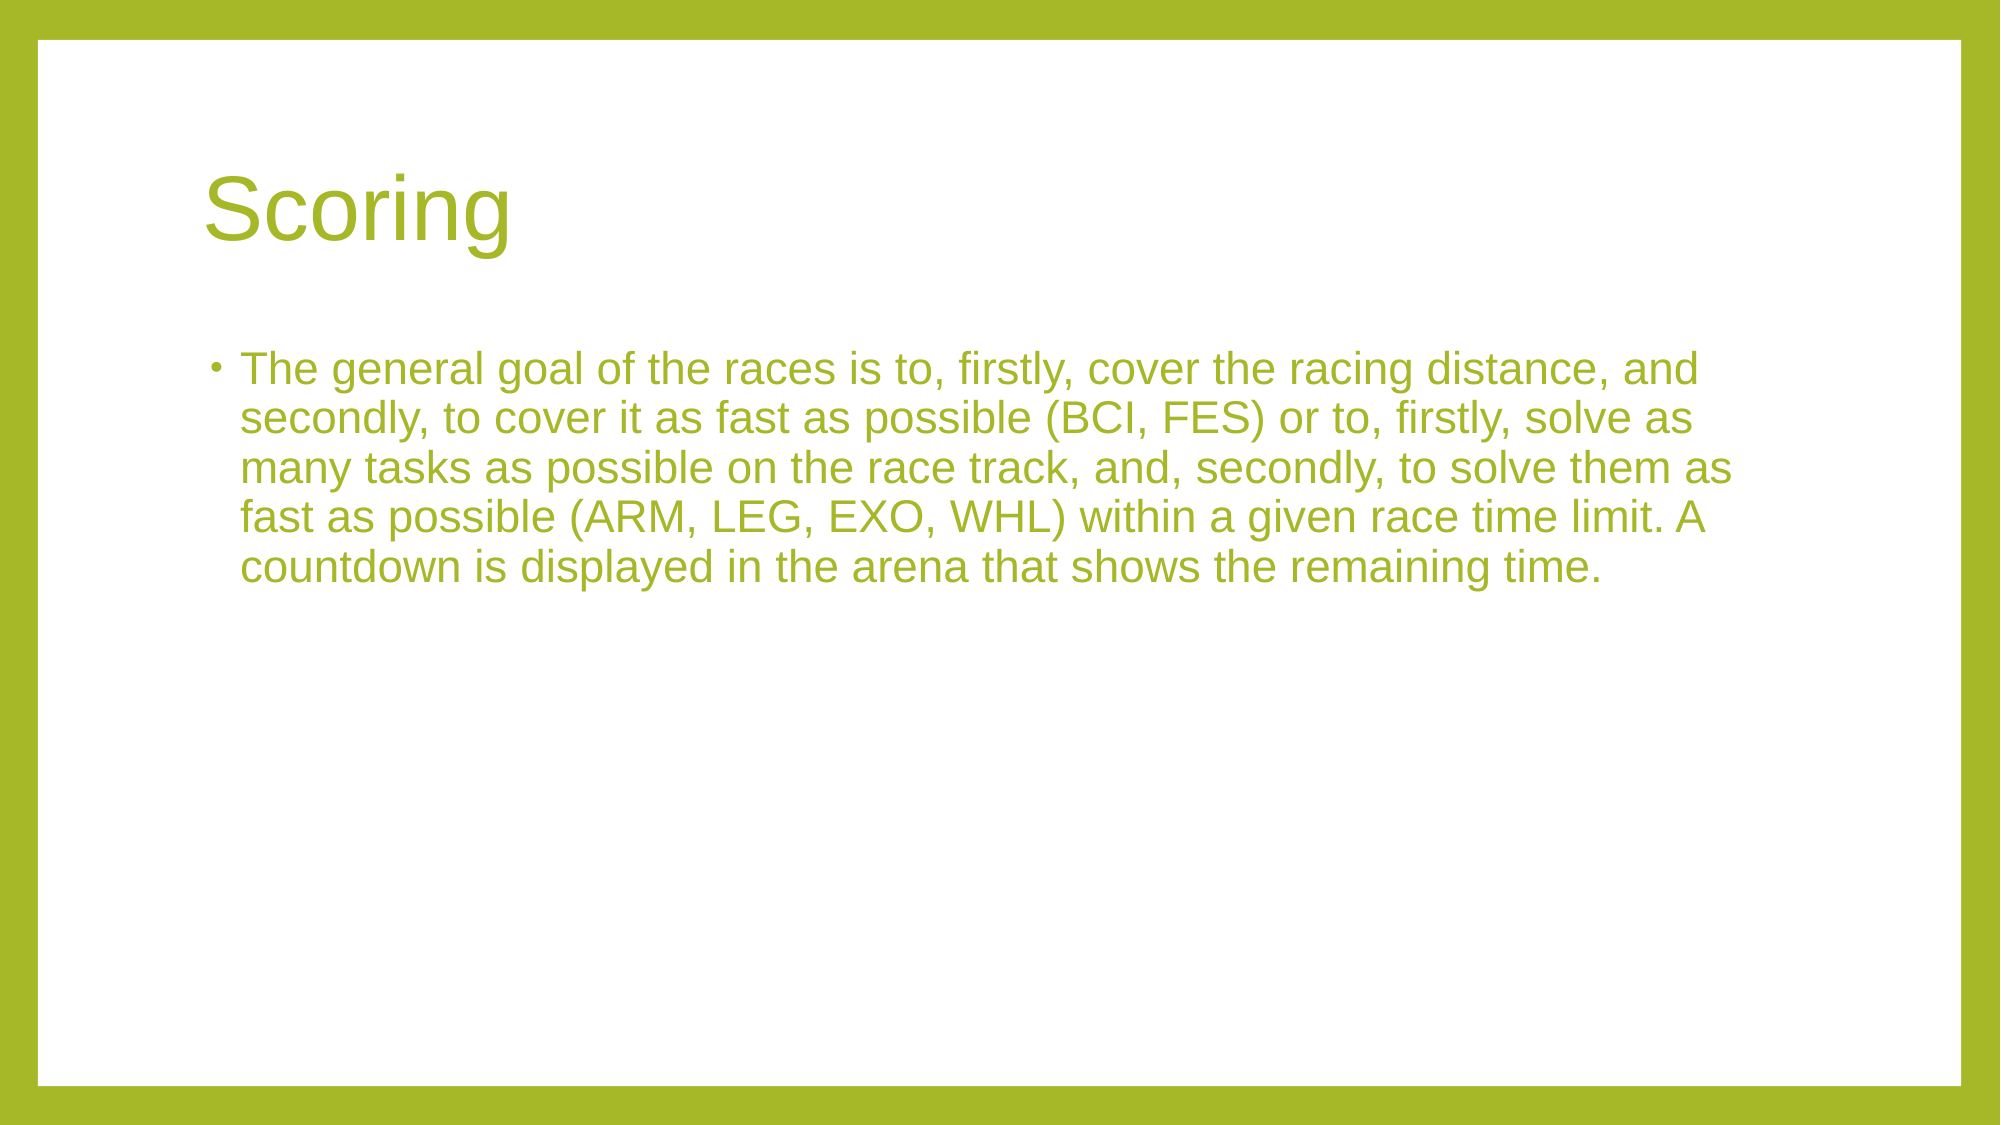

# Scoring
The general goal of the races is to, firstly, cover the racing distance, and secondly, to cover it as fast as possible (BCI, FES) or to, firstly, solve as many tasks as possible on the race track, and, secondly, to solve them as fast as possible (ARM, LEG, EXO, WHL) within a given race time limit. A countdown is displayed in the arena that shows the remaining time.